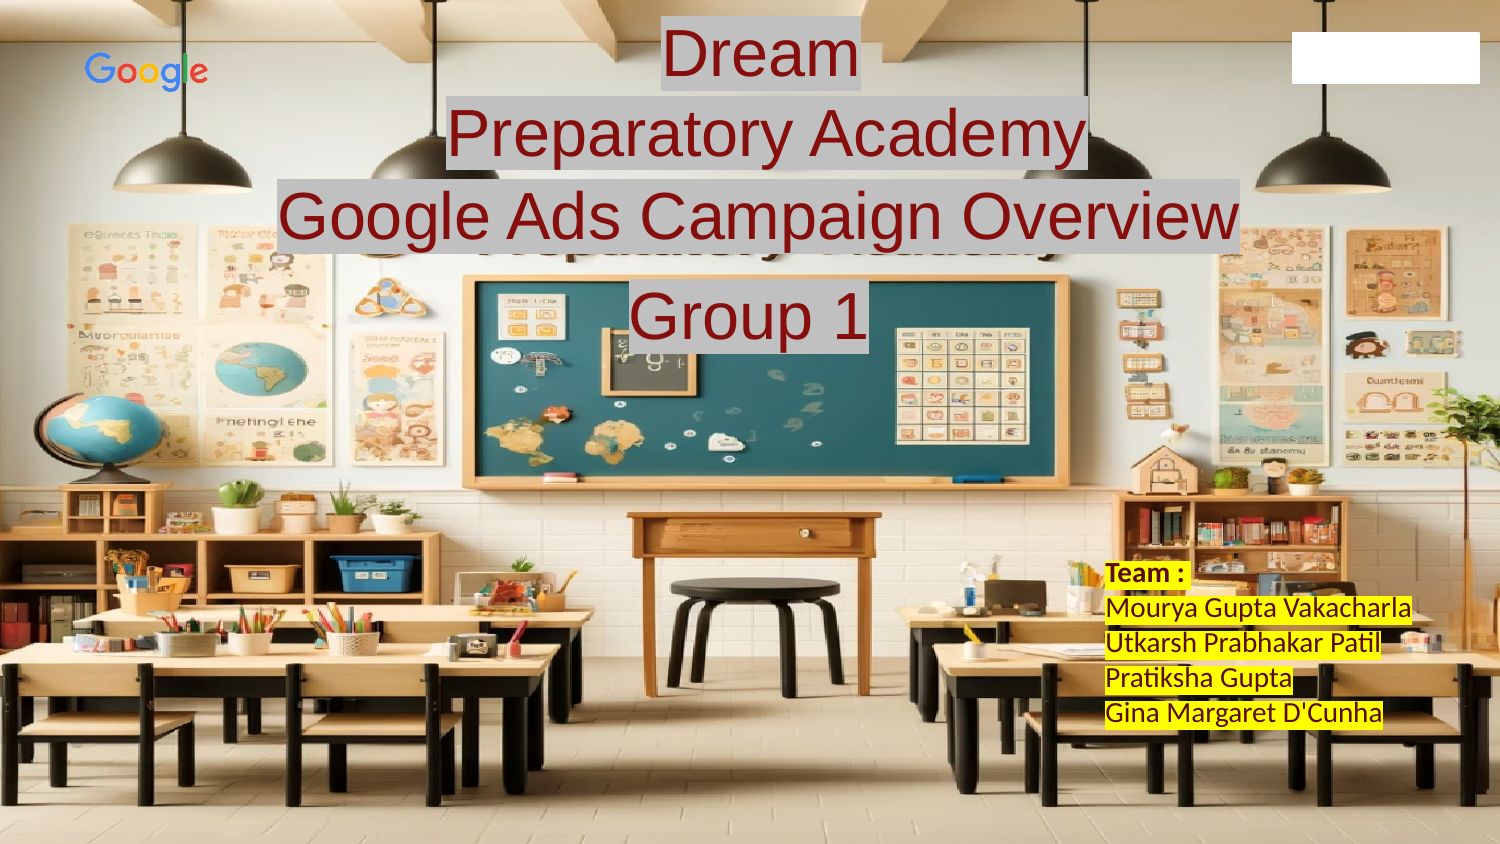

Dream
Preparatory Academy
Google Ads Campaign Overview

Group 1
Team : 
Mourya Gupta Vakacharla
Utkarsh Prabhakar Patil
Pratiksha Gupta
Gina Margaret D'Cunha